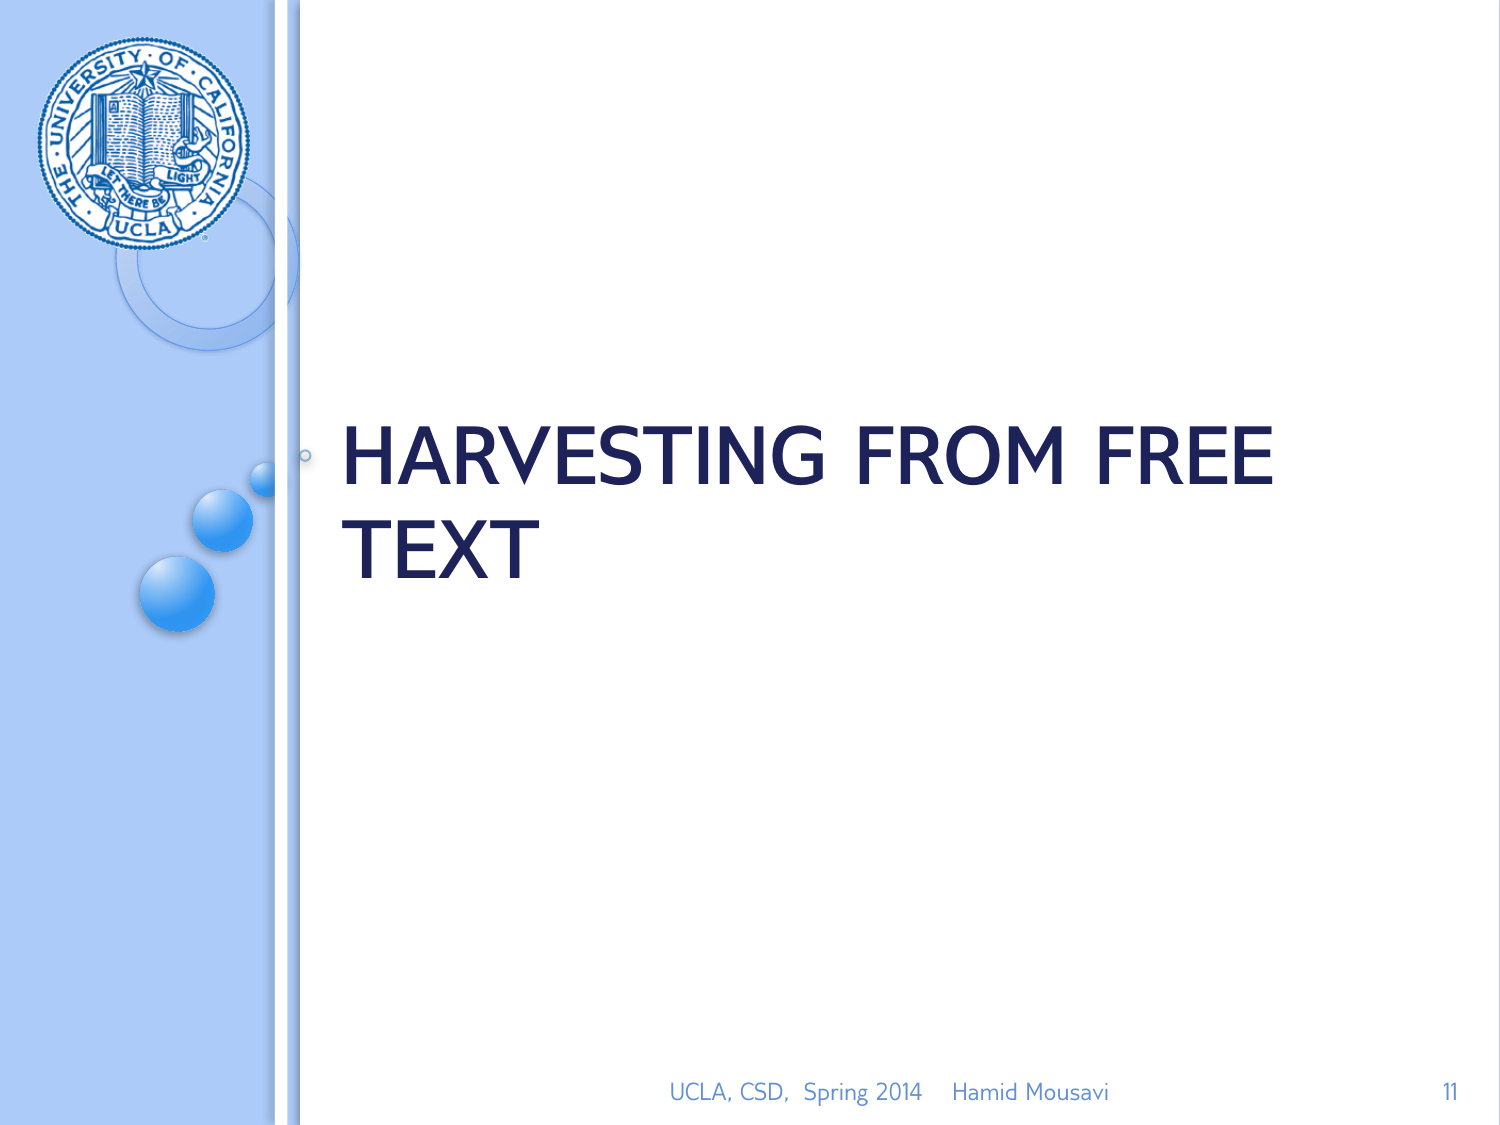

# Harvesting from Free Text
UCLA, CSD,  Spring 2014
Hamid Mousavi
11